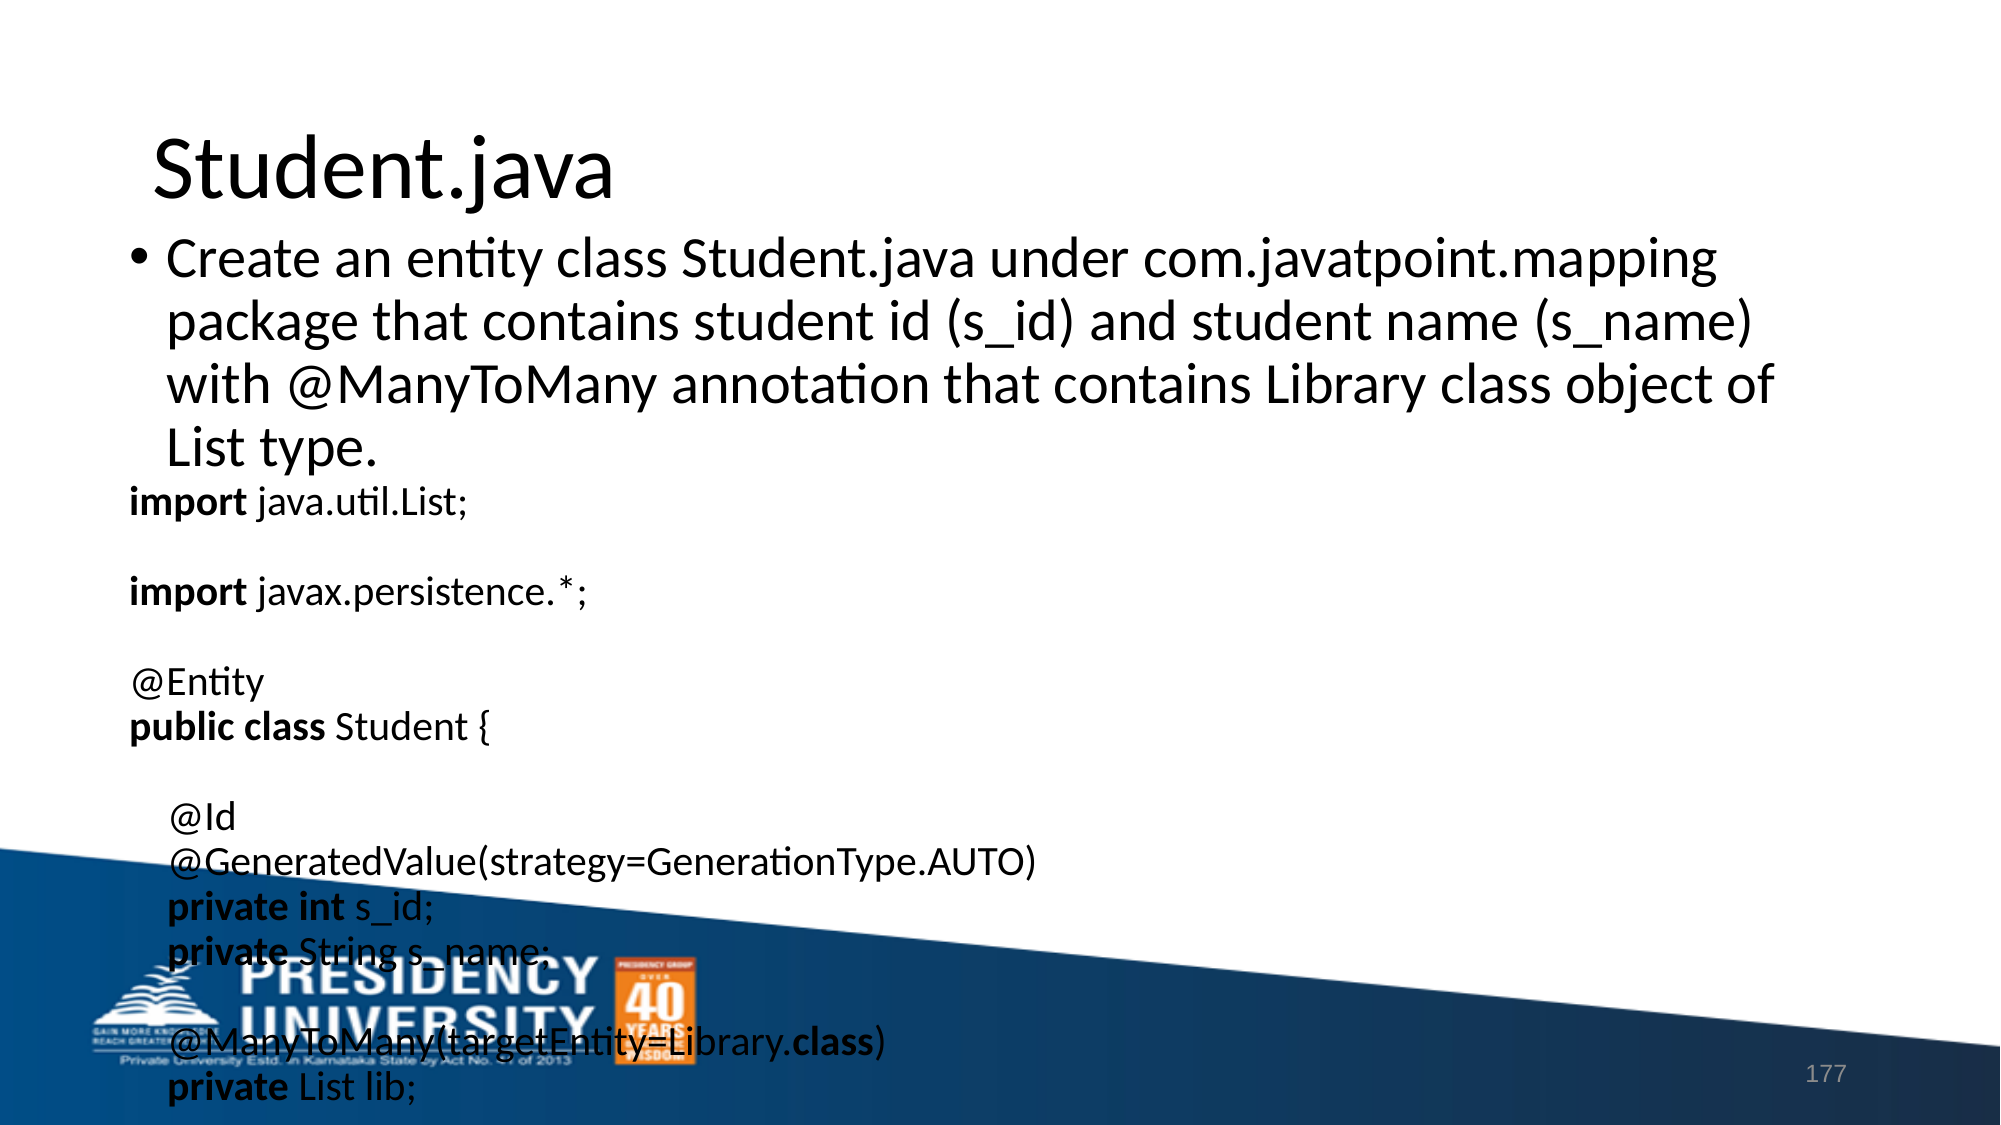

# Student.java
Create an entity class Student.java under com.javatpoint.mapping package that contains student id (s_id) and student name (s_name) with @ManyToMany annotation that contains Library class object of List type.
import java.util.List;

import javax.persistence.*;

@Entity
public class Student {

    @Id
    @GeneratedValue(strategy=GenerationType.AUTO)
    private int s_id;
    private String s_name;

    @ManyToMany(targetEntity=Library.class)
    private List lib;

    public Student(int s_id, String s_name, List lib) {
        super();
        this.s_id = s_id;
        this.s_name = s_name;
        this.lib = lib;
    }

    public Student() {
        super();
        // TODO Auto-generated constructor stub
    }

    public List getLib() {
        return lib;
    }
    public void ListLib(List lib) {
        this.lib = lib;
    }
    public int getS_id() {
        return s_id;
    }
    public void ListS_id(int s_id) {
        this.s_id = s_id;
    }
    public String getS_name() {
        return s_name;
    }
    public void ListS_name(String s_name) {
        this.s_name = s_name;
    }
    }

177